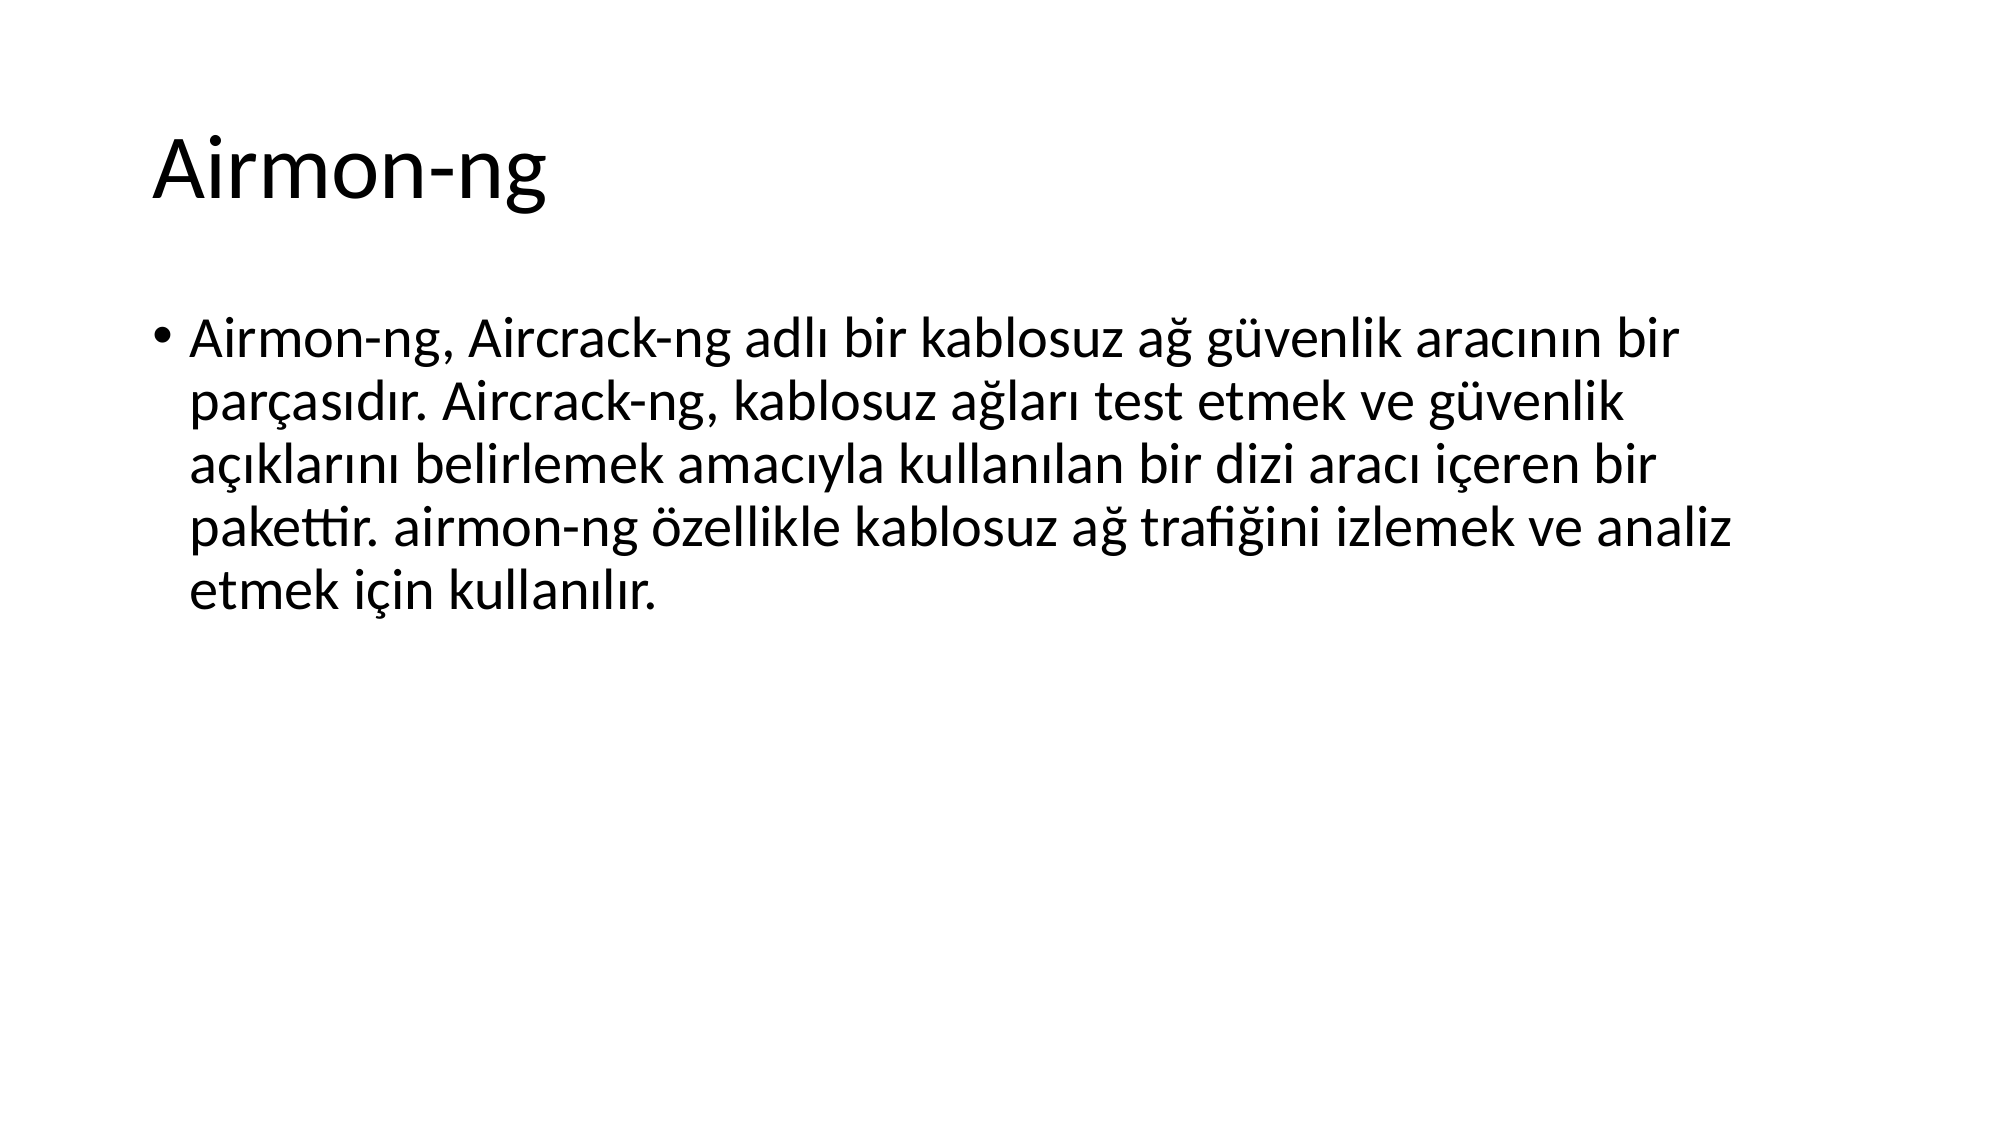

# Airmon-ng
Airmon-ng, Aircrack-ng adlı bir kablosuz ağ güvenlik aracının bir parçasıdır. Aircrack-ng, kablosuz ağları test etmek ve güvenlik açıklarını belirlemek amacıyla kullanılan bir dizi aracı içeren bir pakettir. airmon-ng özellikle kablosuz ağ trafiğini izlemek ve analiz etmek için kullanılır.